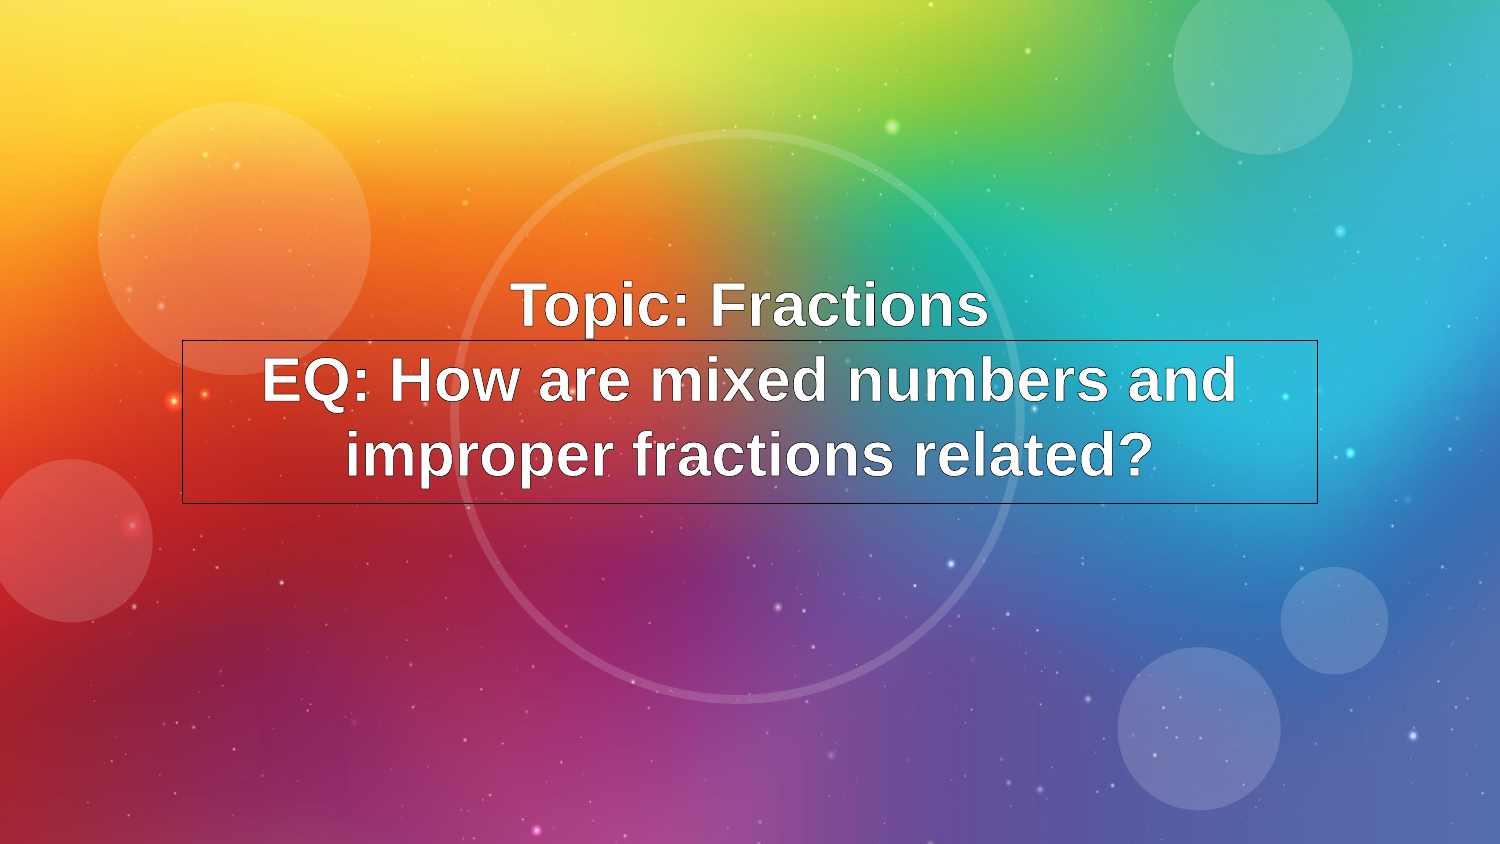

# Topic: Fractions EQ: How are mixed numbers and improper fractions related?